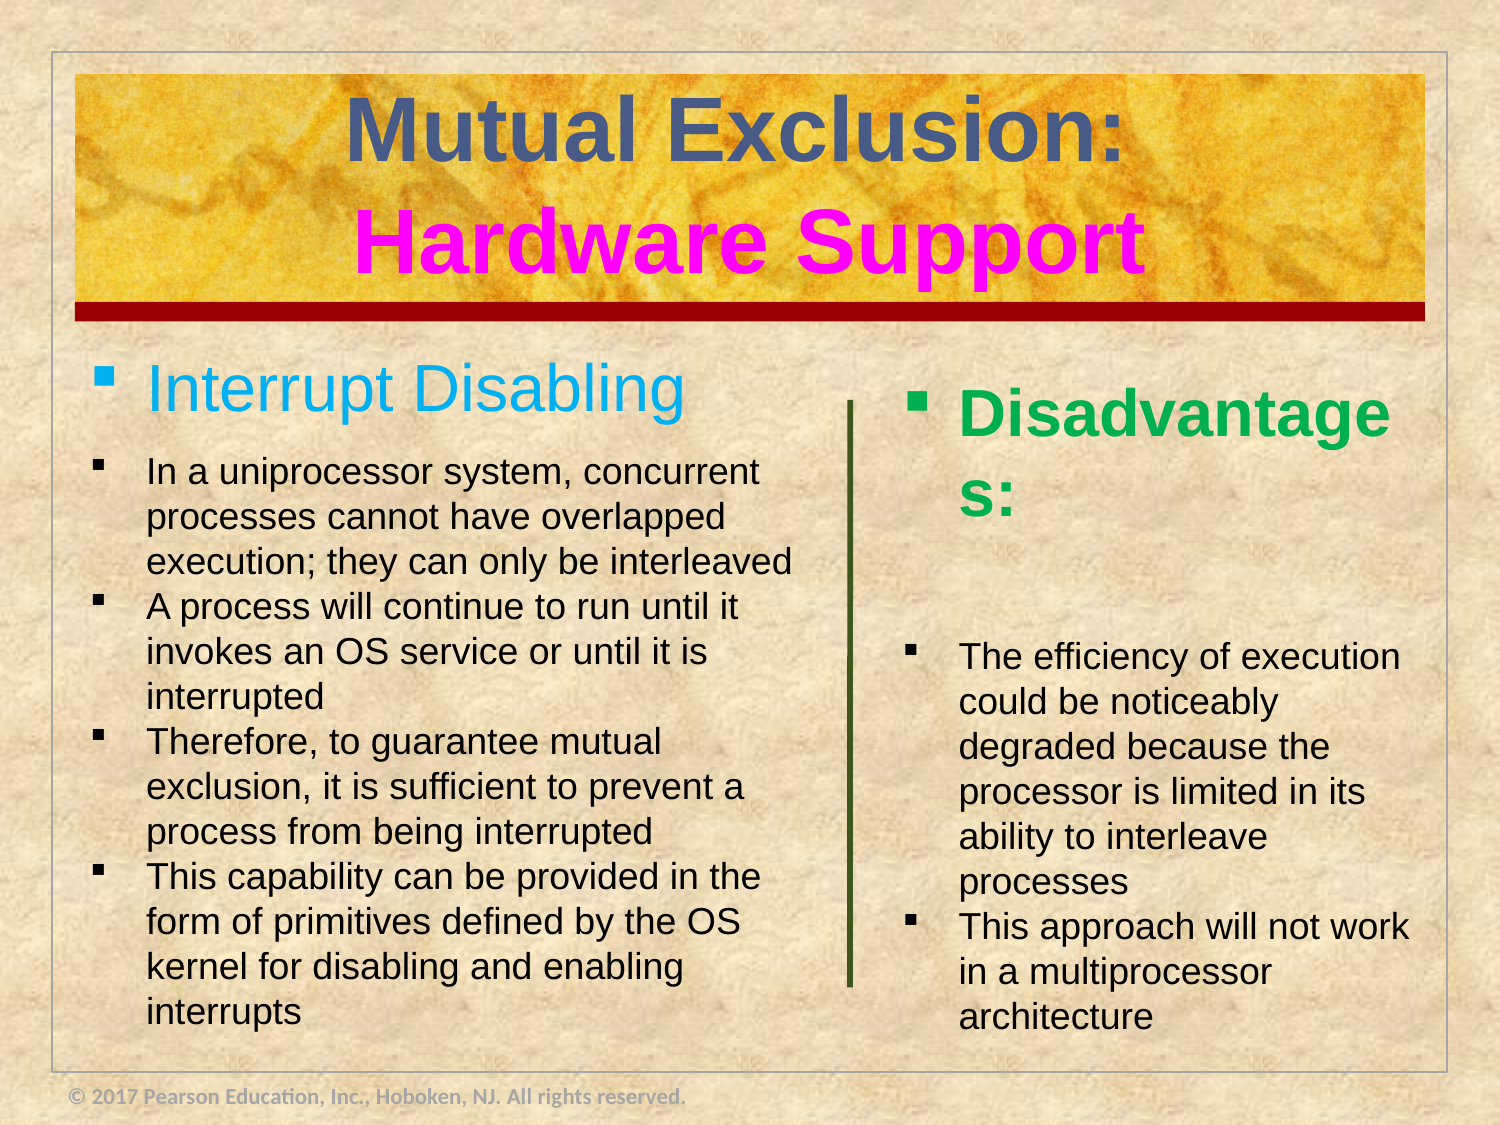

# Mutual Exclusion: Hardware Support
Interrupt Disabling

In a uniprocessor system, concurrent processes cannot have overlapped execution; they can only be interleaved
A process will continue to run until it invokes an OS service or until it is interrupted
Therefore, to guarantee mutual exclusion, it is sufficient to prevent a process from being interrupted
This capability can be provided in the form of primitives defined by the OS kernel for disabling and enabling interrupts
Disadvantages:

The efficiency of execution could be noticeably degraded because the processor is limited in its ability to interleave processes
This approach will not work in a multiprocessor architecture

© 2017 Pearson Education, Inc., Hoboken, NJ. All rights reserved.